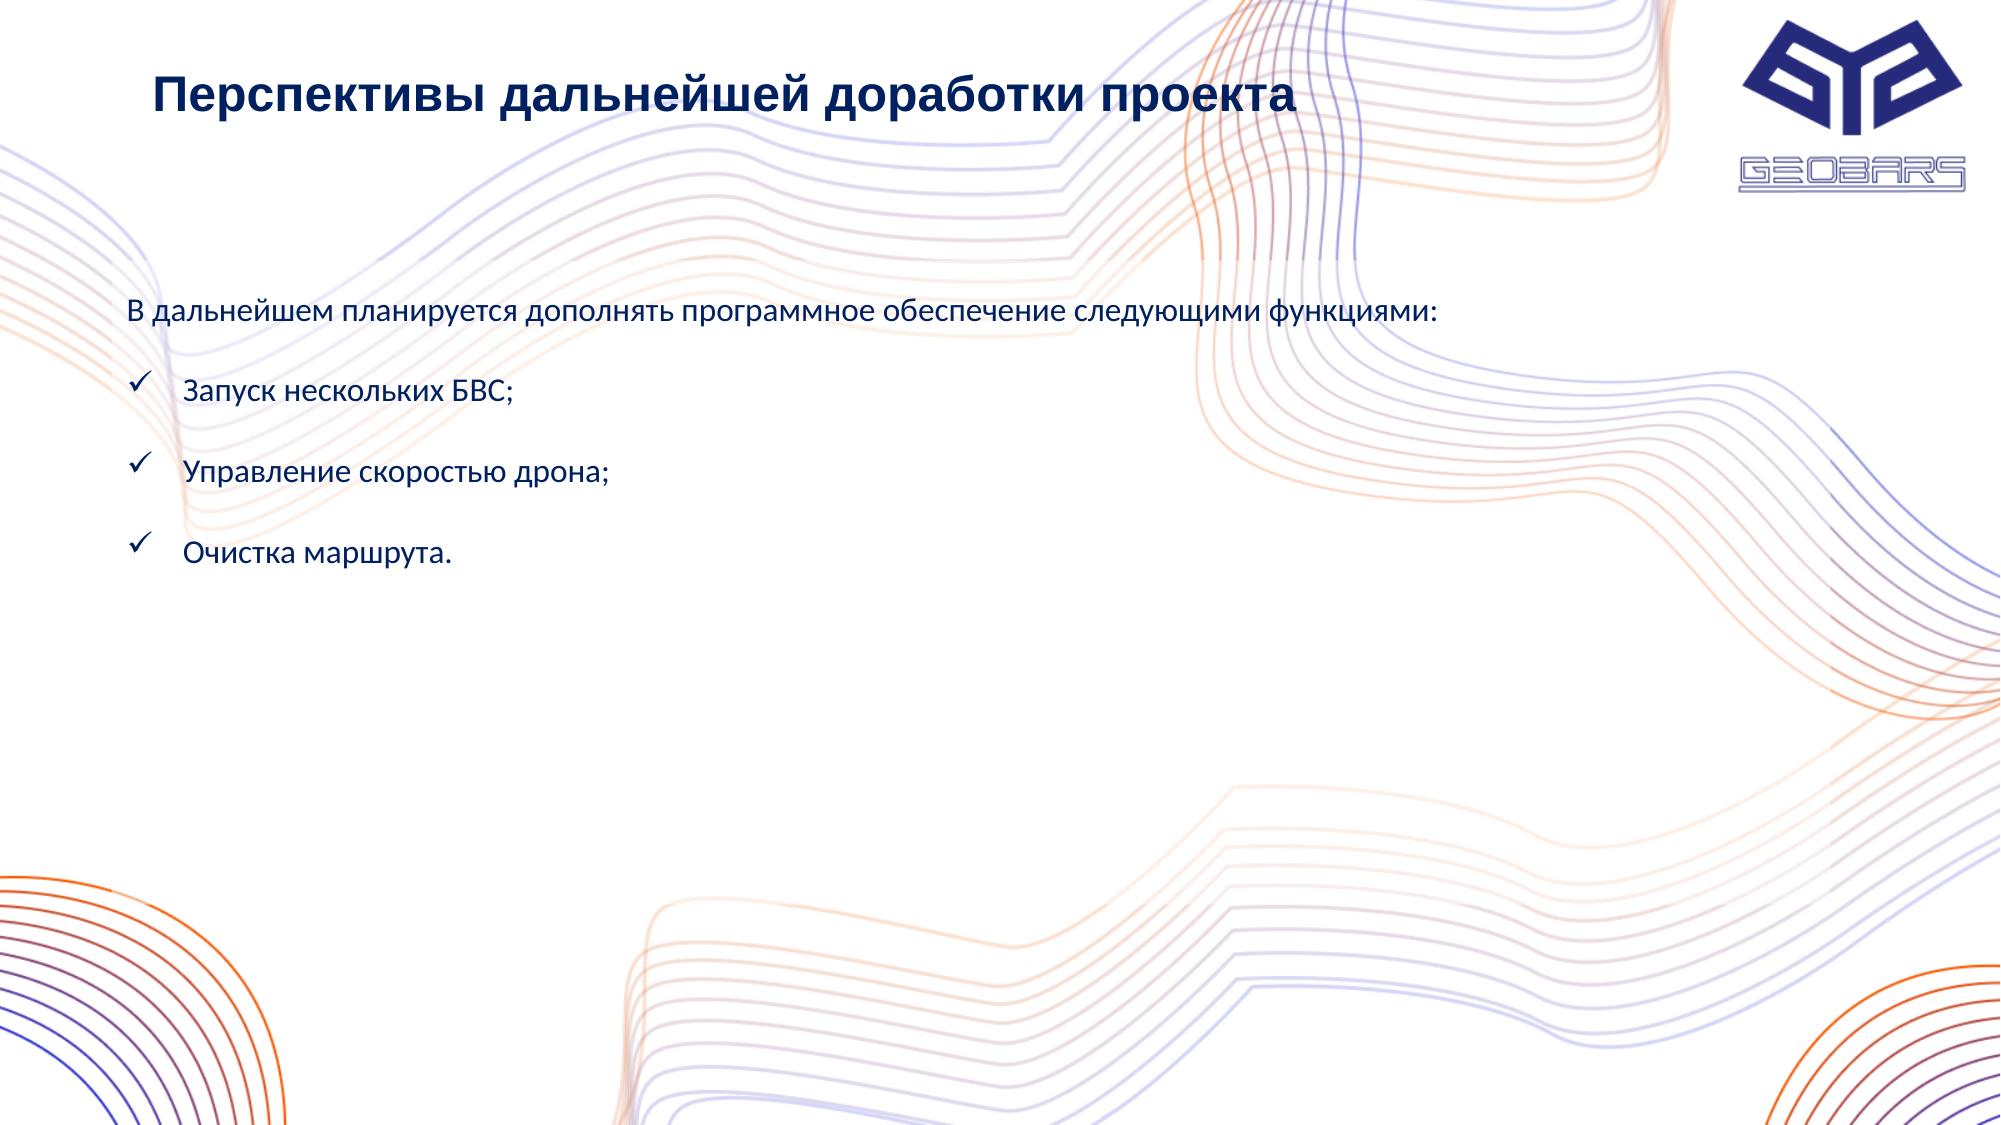

# Перспективы дальнейшей доработки проекта
В дальнейшем планируется дополнять программное обеспечение следующими функциями:
Запуск нескольких БВС;
Управление скоростью дрона;
Очистка маршрута.